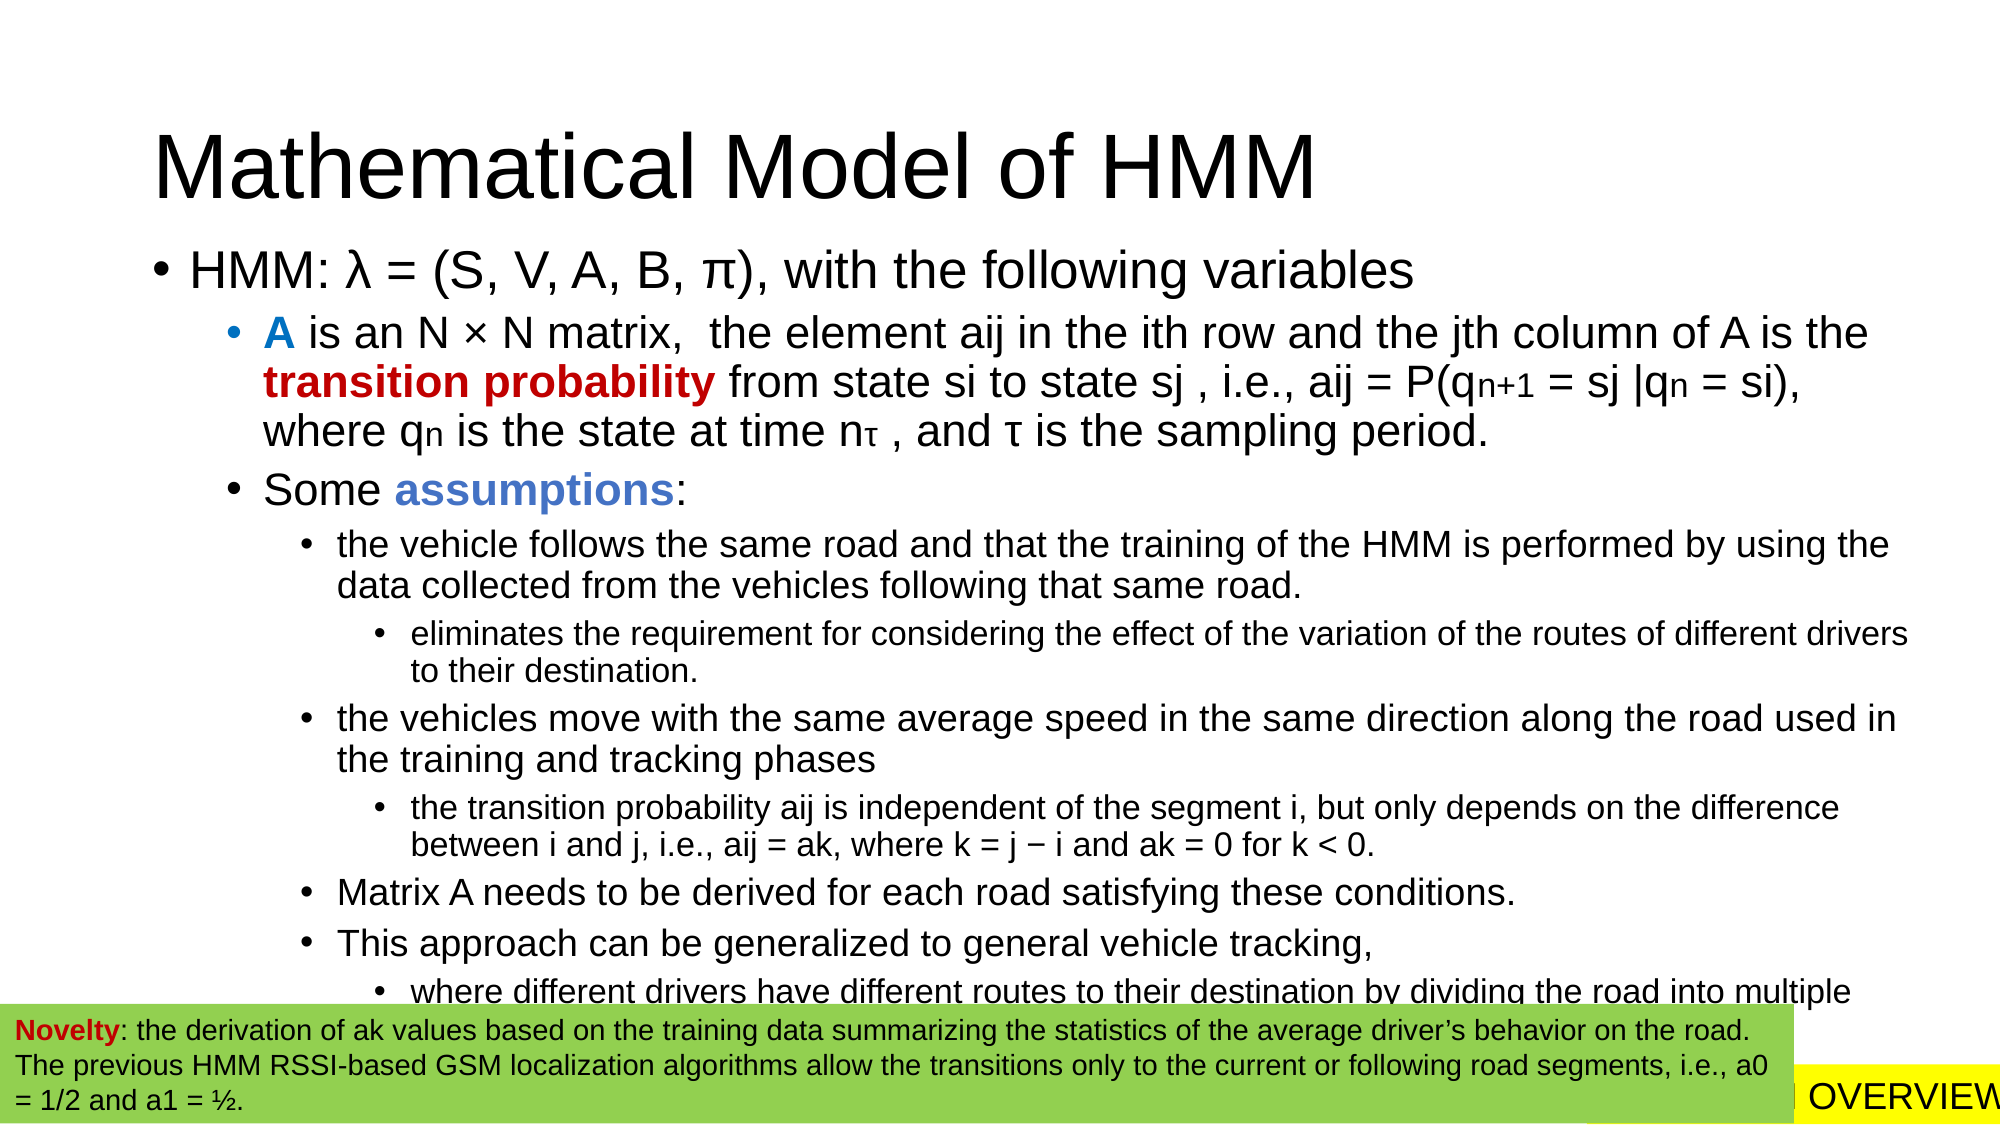

# Mathematical Model of HMM
HMM: λ = (S, V, A, B, π), with the following variables
A is an N × N matrix,  the element aij in the ith row and the jth column of A is the transition probability from state si to state sj , i.e., aij = P(qn+1 = sj |qn = si), where qn is the state at time nτ , and τ is the sampling period.
Some assumptions:
the vehicle follows the same road and that the training of the HMM is performed by using the data collected from the vehicles following that same road.
eliminates the requirement for considering the effect of the variation of the routes of different drivers to their destination.
the vehicles move with the same average speed in the same direction along the road used in the training and tracking phases
the transition probability aij is independent of the segment i, but only depends on the difference between i and j, i.e., aij = ak, where k = j − i and ak = 0 for k < 0.
Matrix A needs to be derived for each road satisfying these conditions.
This approach can be generalized to general vehicle tracking,
where different drivers have different routes to their destination by dividing the road into multiple segments where these assumptions hold.
Novelty: the derivation of ak values based on the training data summarizing the statistics of the average driver’s behavior on the road.
The previous HMM RSSI-based GSM localization algorithms allow the transitions only to the current or following road segments, i.e., a0 = 1/2 and a1 = ½.
II. SYSTEM OVERVIEW